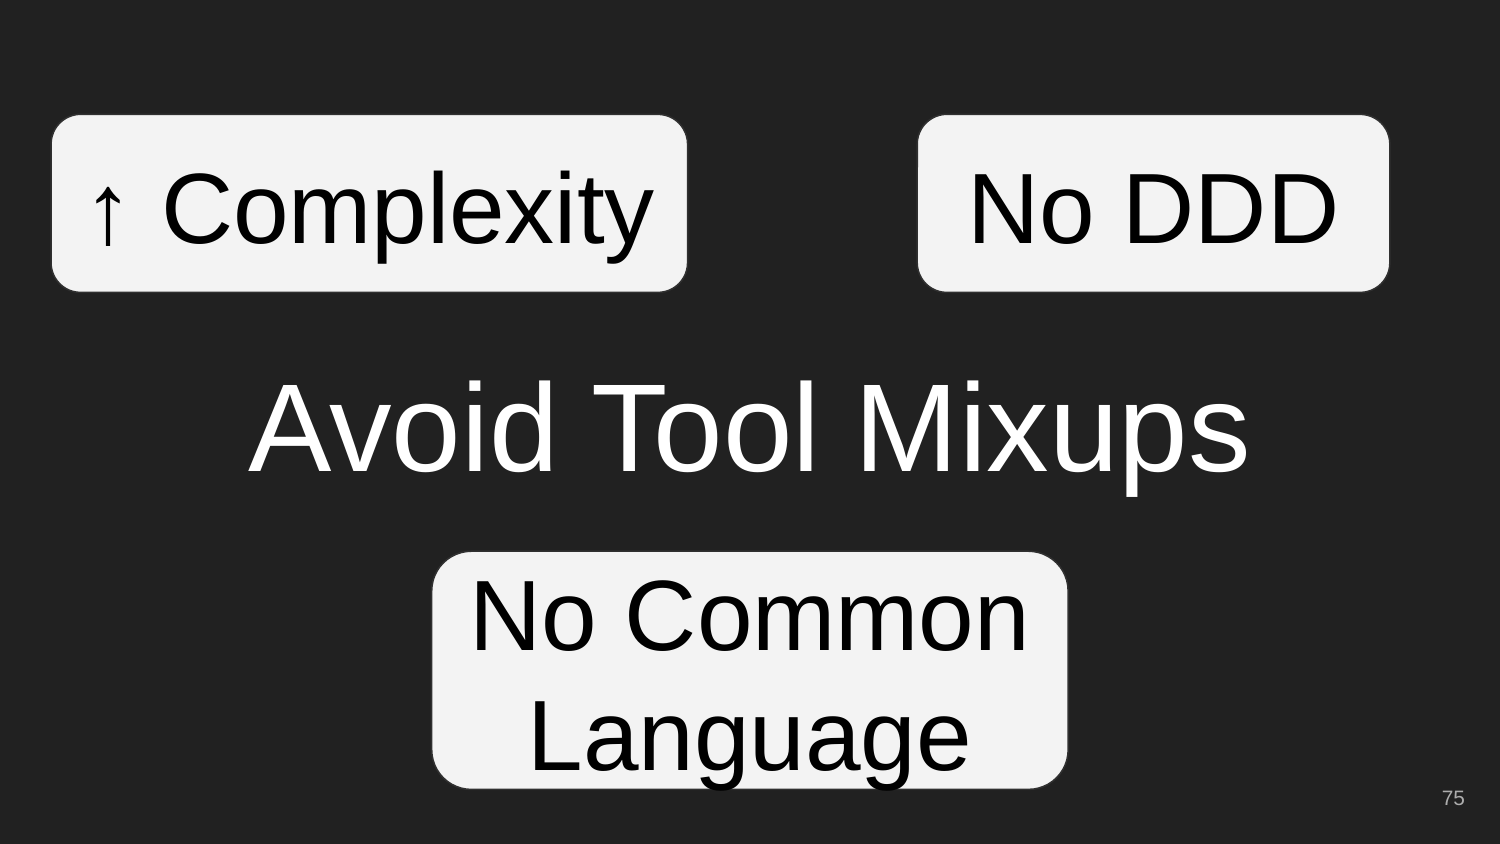

↑ Complexity
No DDD
# Avoid Tool Mixups
No Common Language
75